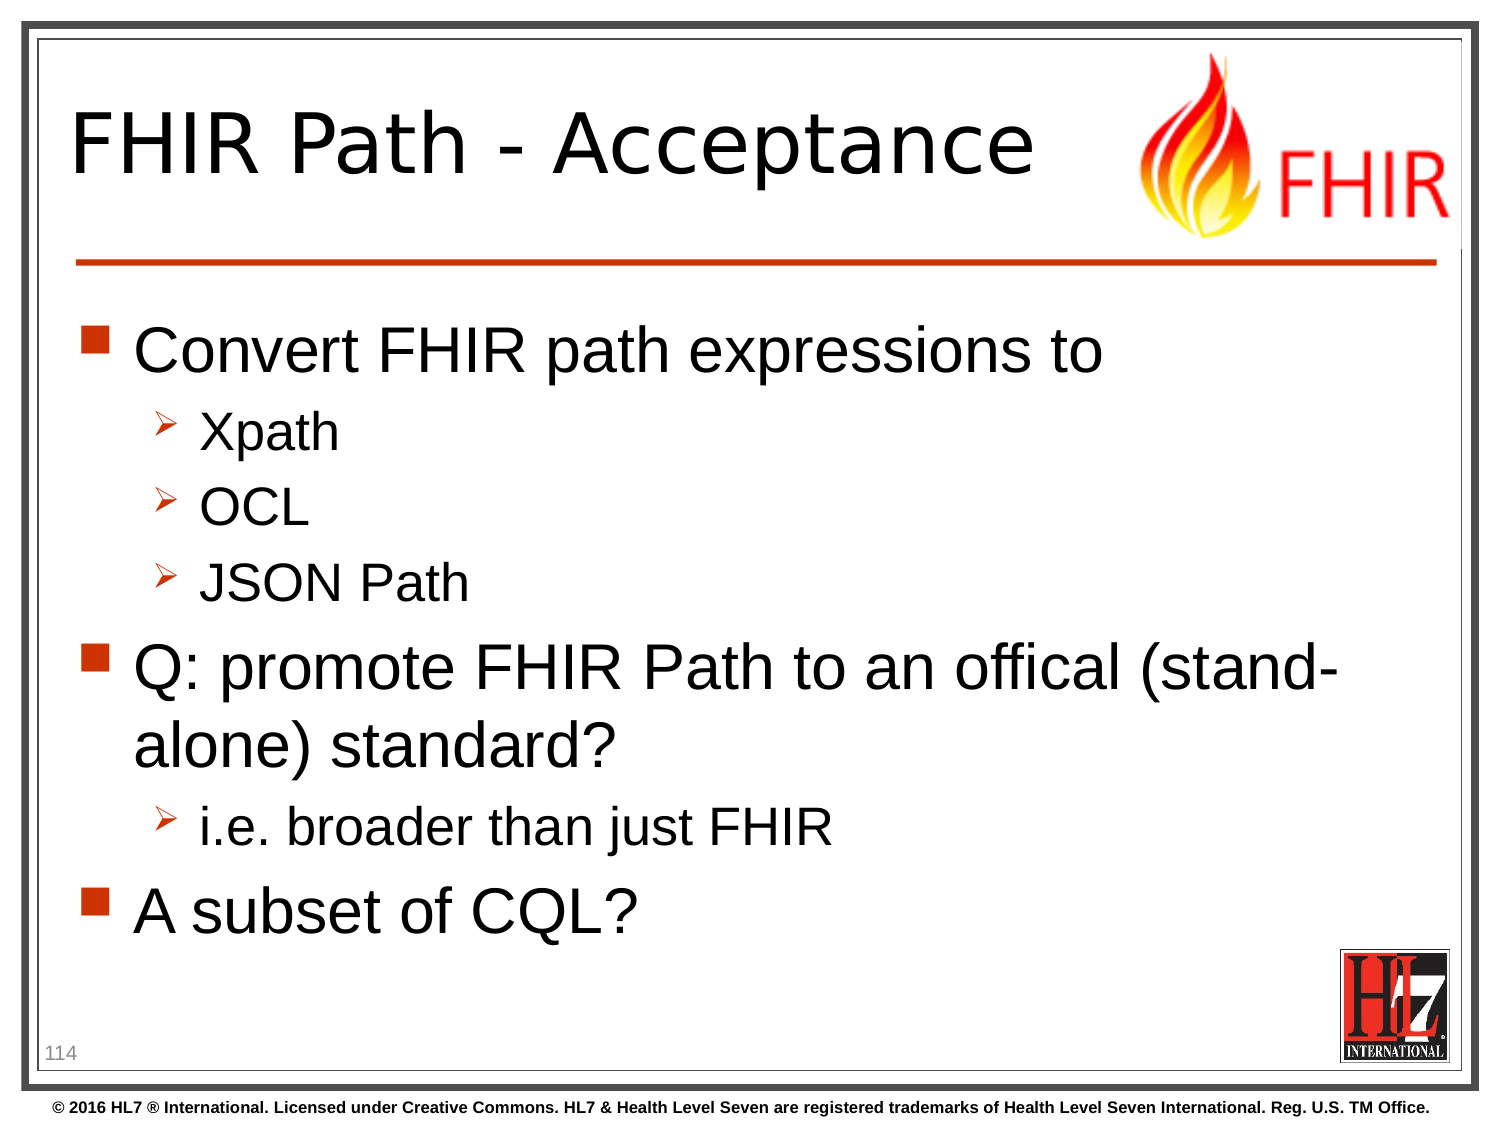

# FHIR Path - Acceptance
Convert FHIR path expressions to
Xpath
OCL
JSON Path
Q: promote FHIR Path to an offical (stand-alone) standard?
i.e. broader than just FHIR
A subset of CQL?
114